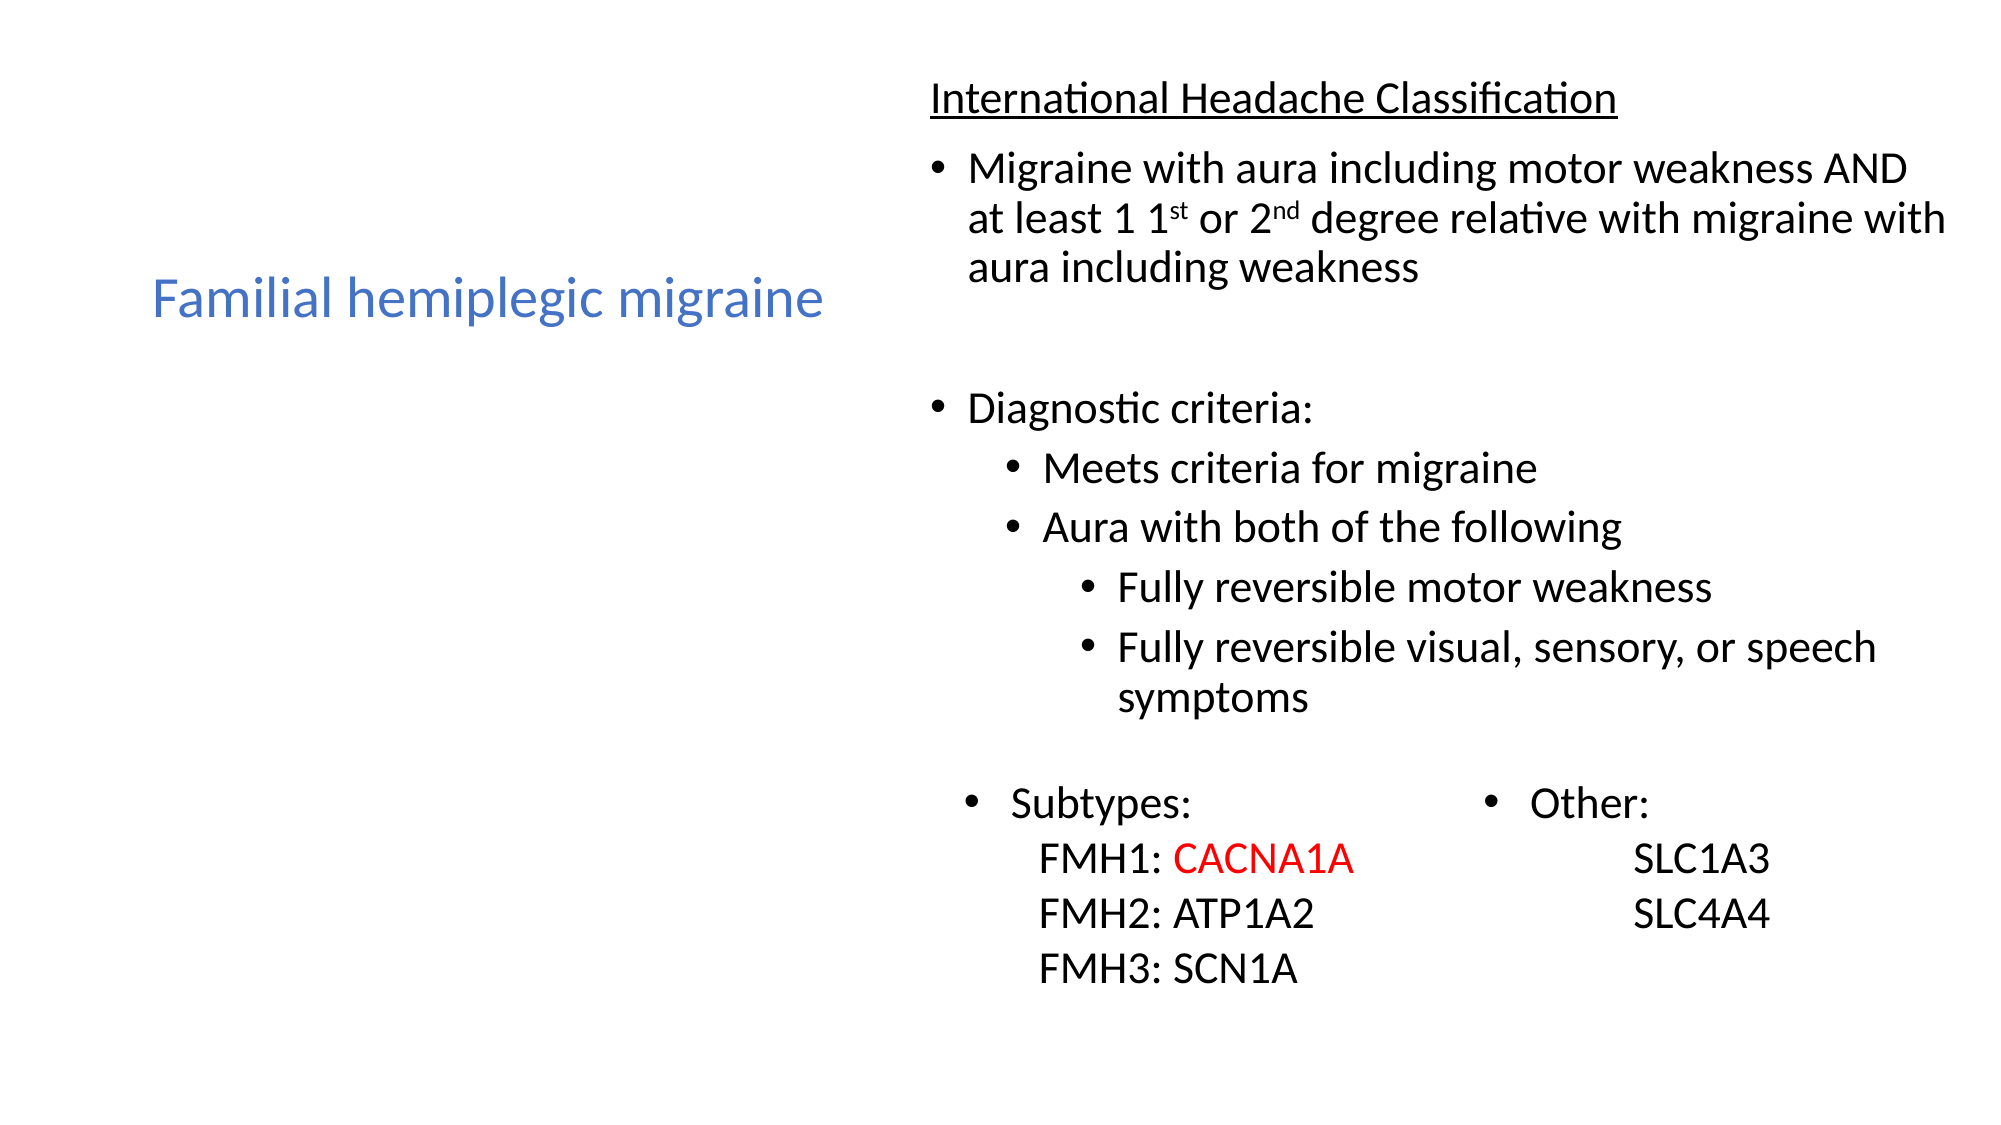

International Headache Classification
Migraine with aura including motor weakness AND at least 1 1st or 2nd degree relative with migraine with aura including weakness

Diagnostic criteria:
Meets criteria for migraine
Aura with both of the following
Fully reversible motor weakness
Fully reversible visual, sensory, or speech symptoms
# Familial hemiplegic migraine
Subtypes:
FMH1: CACNA1A
FMH2: ATP1A2
FMH3: SCN1A

Other:
	SLC1A3
	SLC4A4